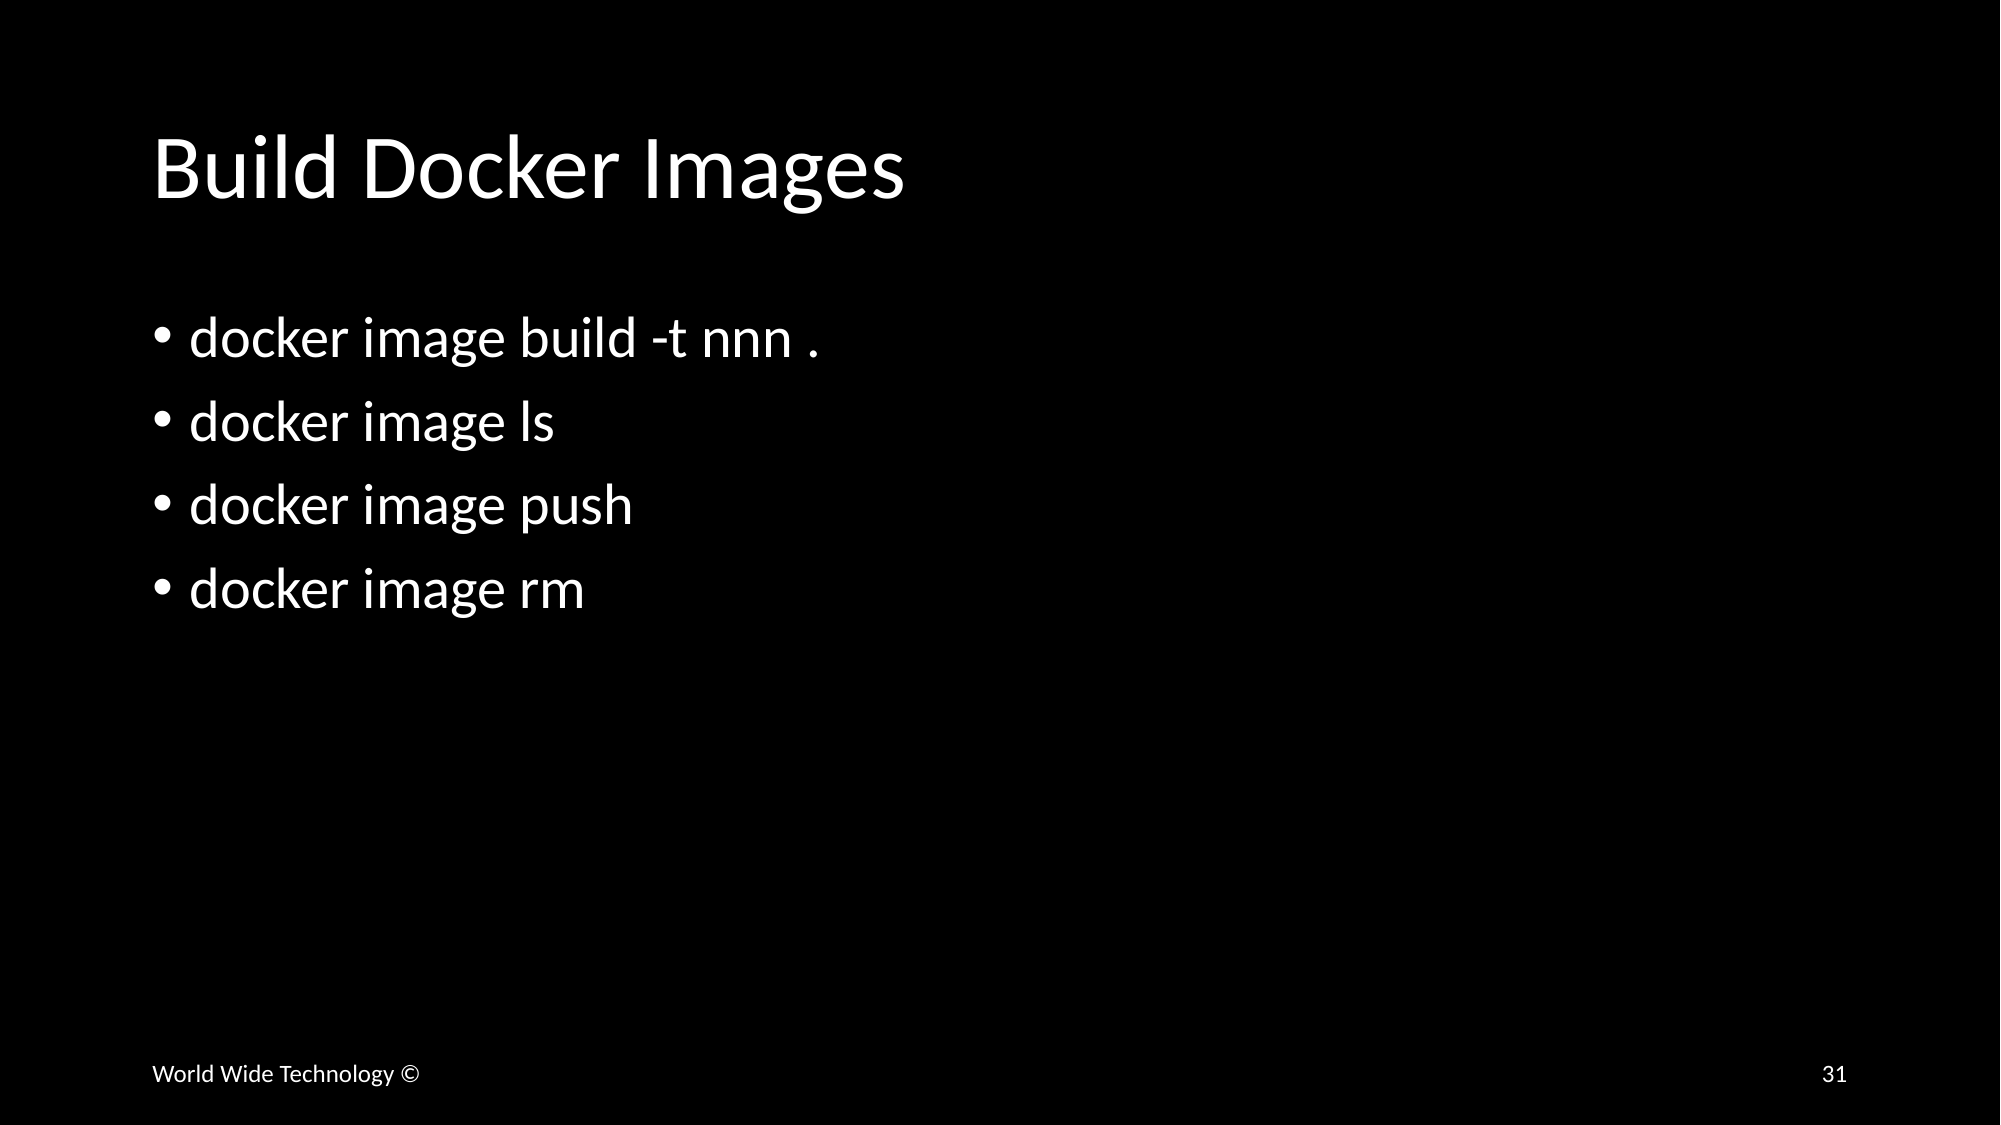

# Build Docker Images
docker image build -t nnn .
docker image ls
docker image push
docker image rm
World Wide Technology ©
31